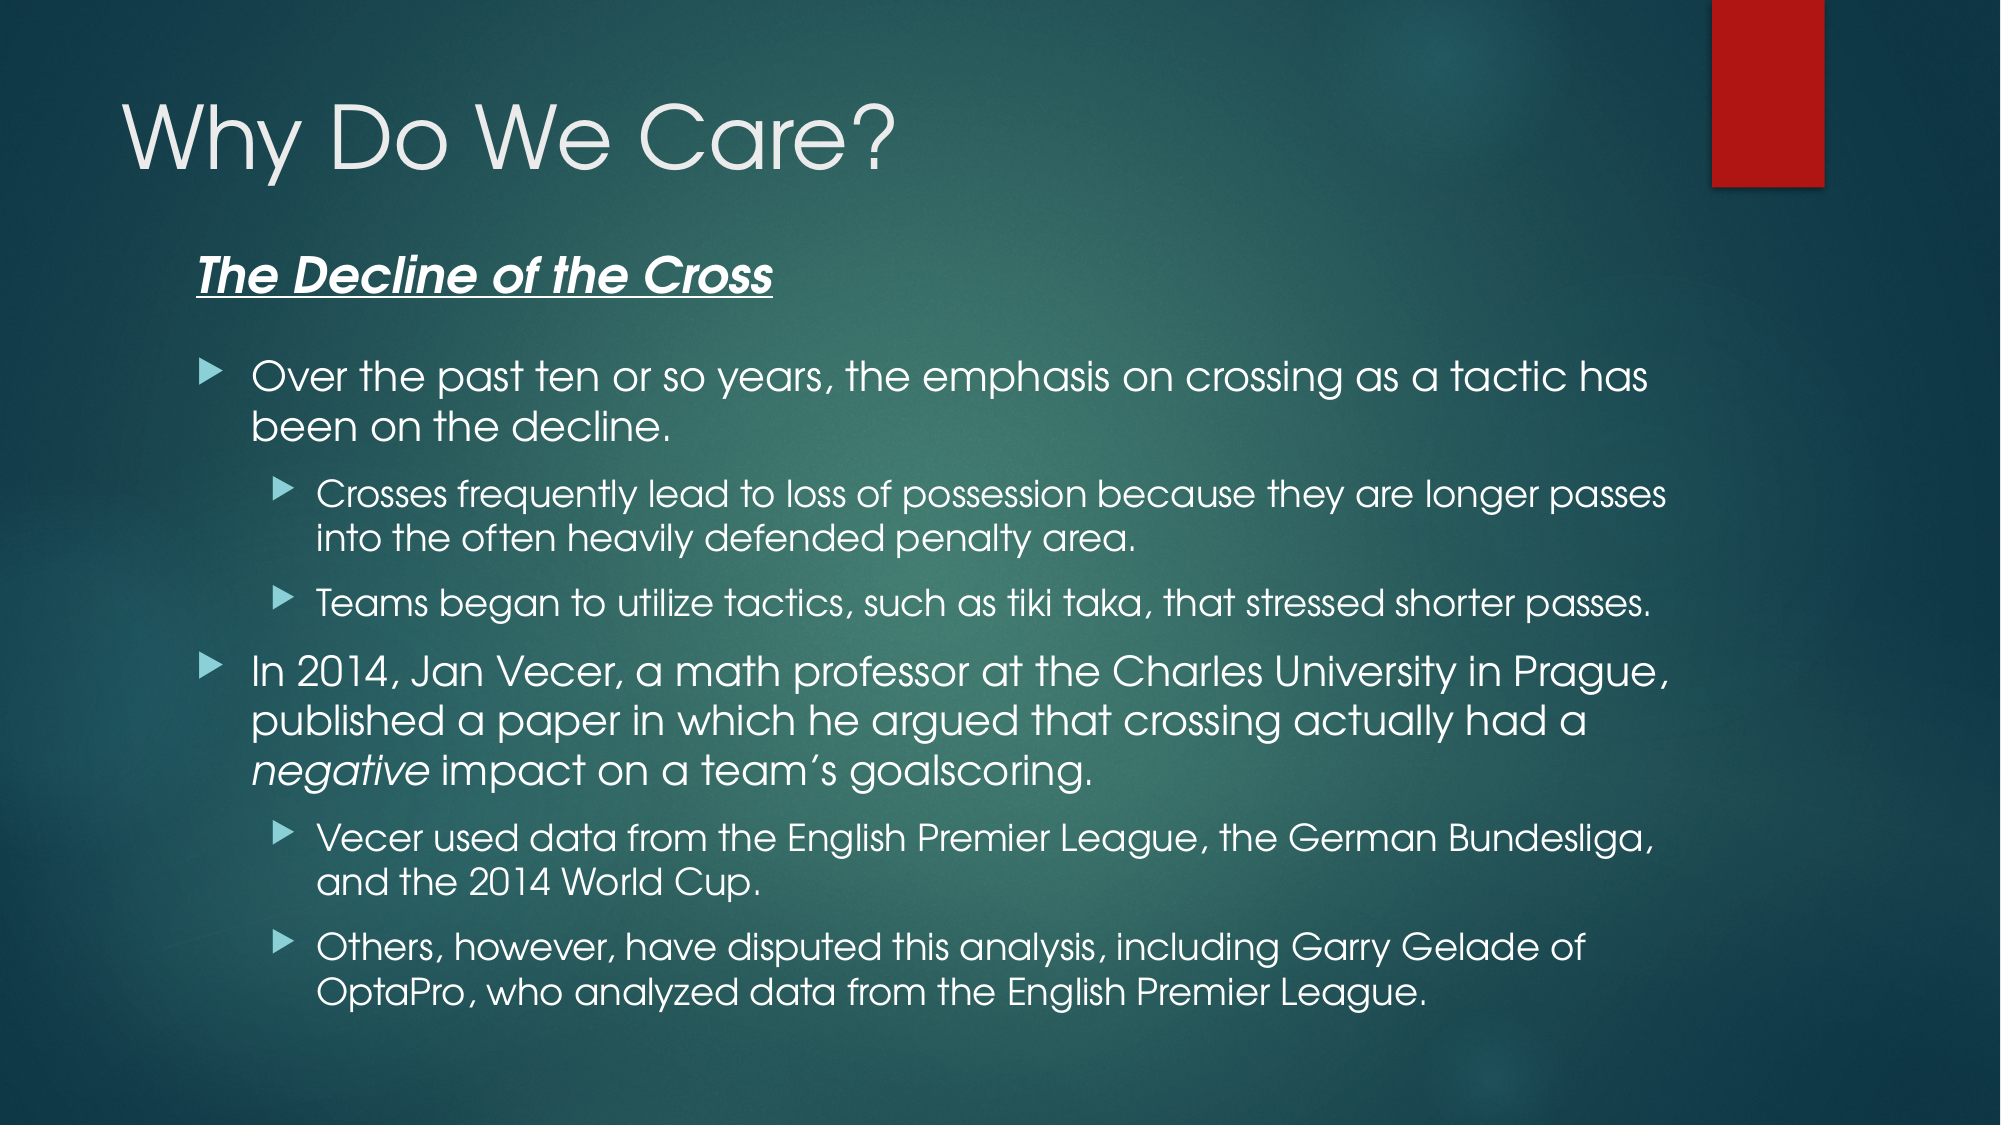

# Why Do We Care?
The Decline of the Cross
Over the past ten or so years, the emphasis on crossing as a tactic has been on the decline.
Crosses frequently lead to loss of possession because they are longer passes into the often heavily defended penalty area.
Teams began to utilize tactics, such as tiki taka, that stressed shorter passes.
In 2014, Jan Vecer, a math professor at the Charles University in Prague, published a paper in which he argued that crossing actually had a negative impact on a team’s goalscoring.
Vecer used data from the English Premier League, the German Bundesliga, and the 2014 World Cup.
Others, however, have disputed this analysis, including Garry Gelade of OptaPro, who analyzed data from the English Premier League.